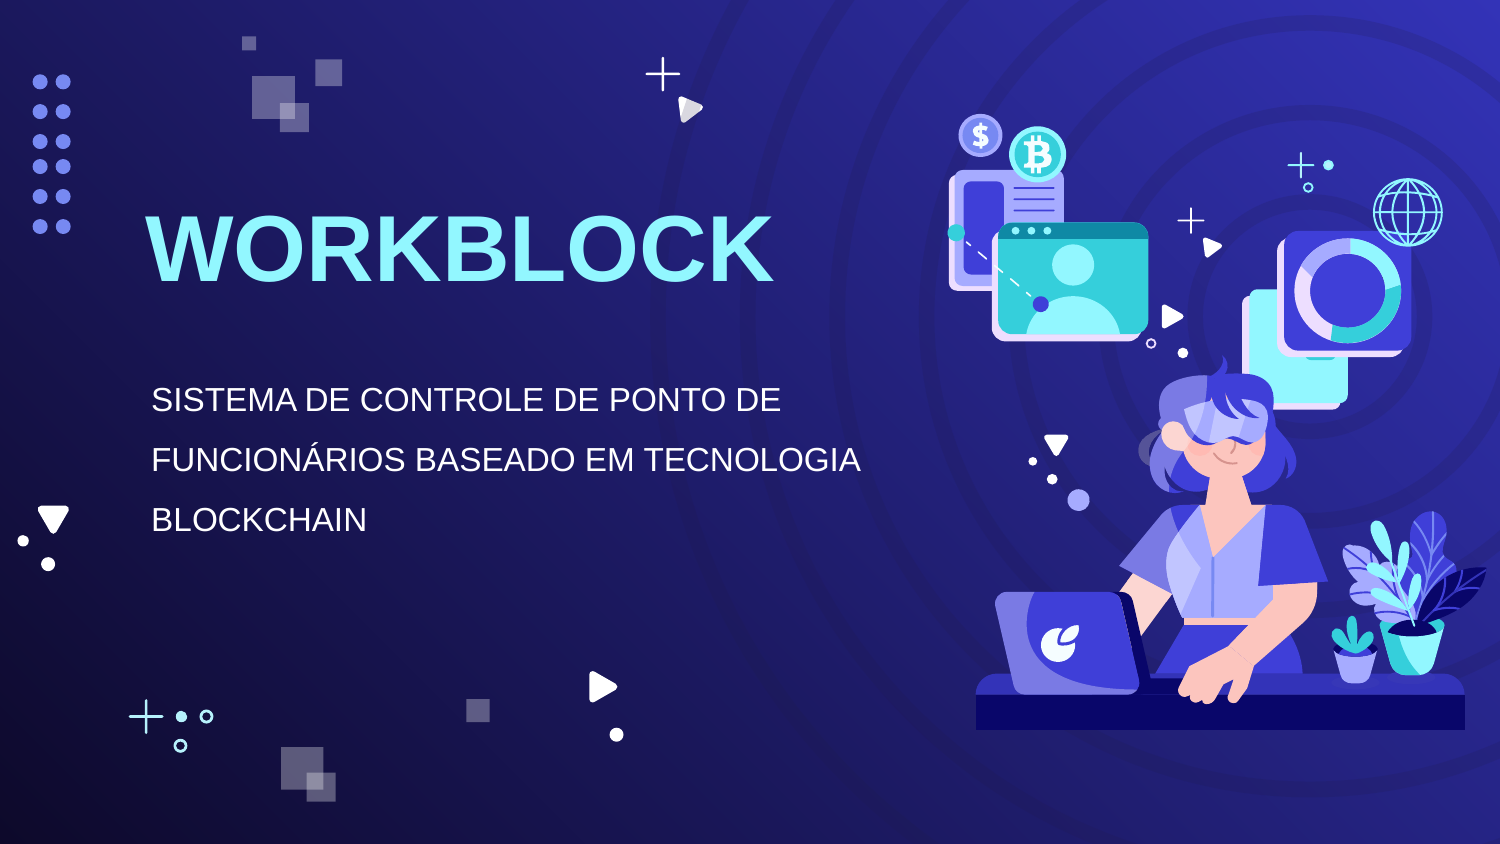

# WORKBLOCK
SISTEMA DE CONTROLE DE PONTO DE FUNCIONÁRIOS BASEADO EM TECNOLOGIA BLOCKCHAIN